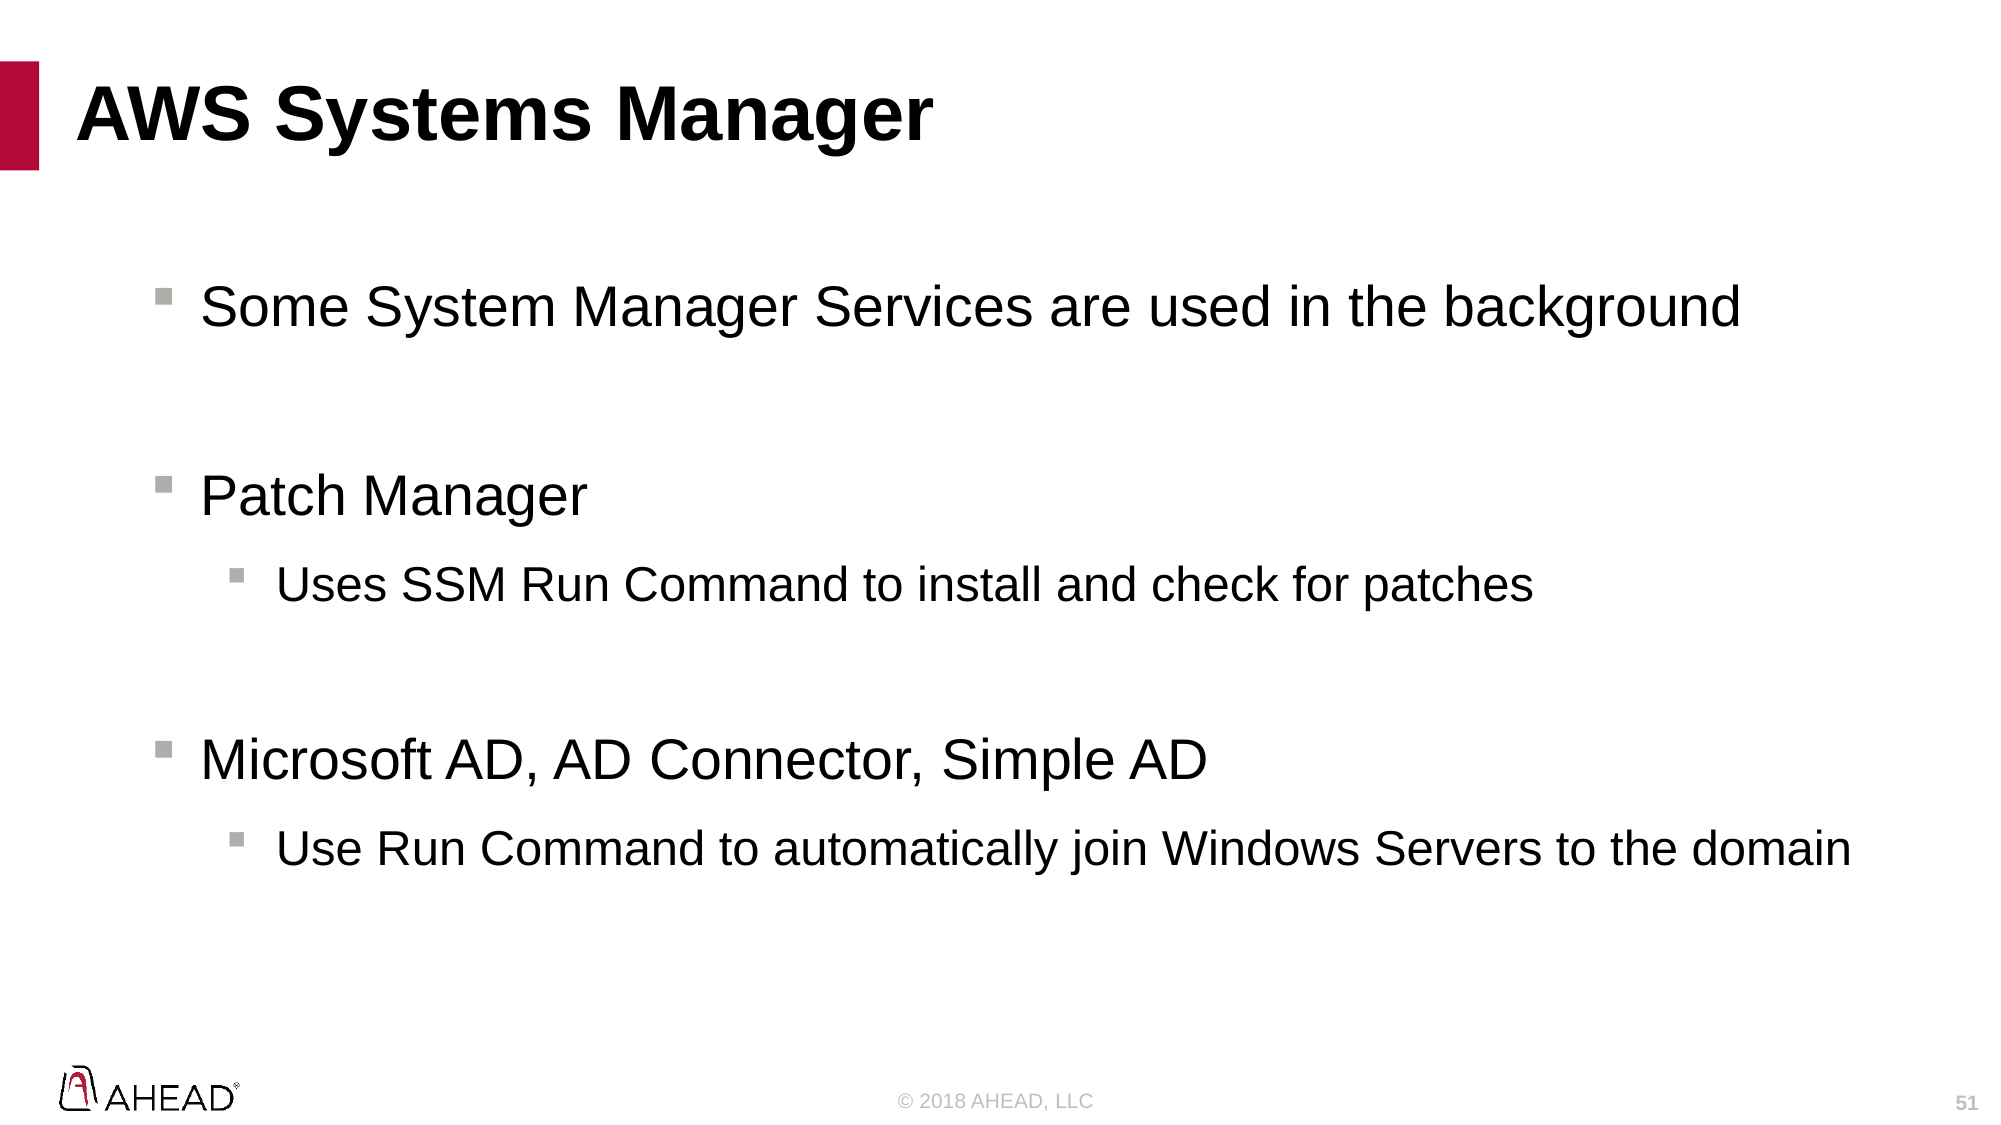

# AWS Systems Manager
Some System Manager Services are used in the background

Patch Manager
Uses SSM Run Command to install and check for patches

Microsoft AD, AD Connector, Simple AD
Use Run Command to automatically join Windows Servers to the domain